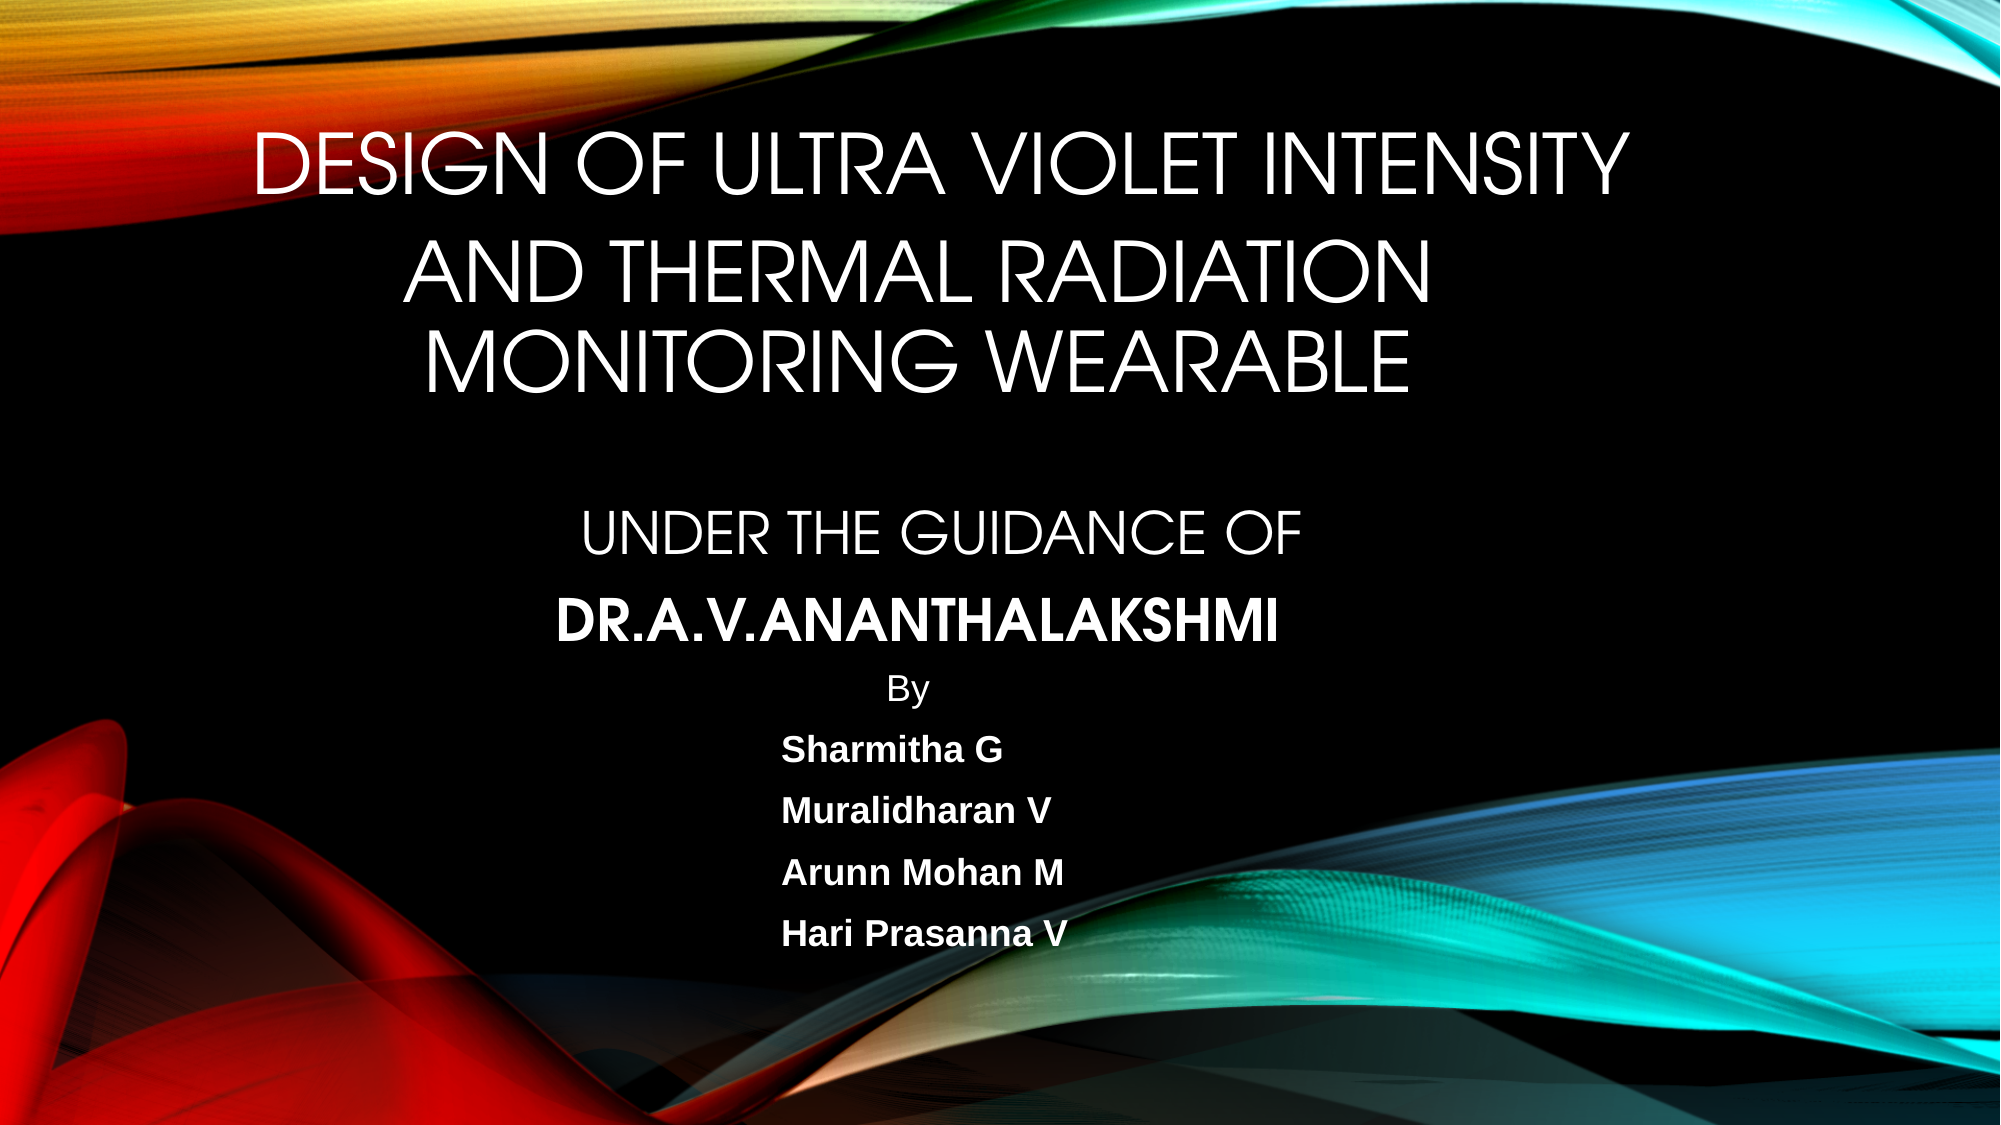

# DESIGN OF ULTRA VIOLET INTENSITY AND THERMAL RADIATION MONITORING WEARABLE under the guidance of dr.a.v.ananthalakshmi
          By
Sharmitha G
Muralidharan V
Arunn Mohan M
Hari Prasanna V